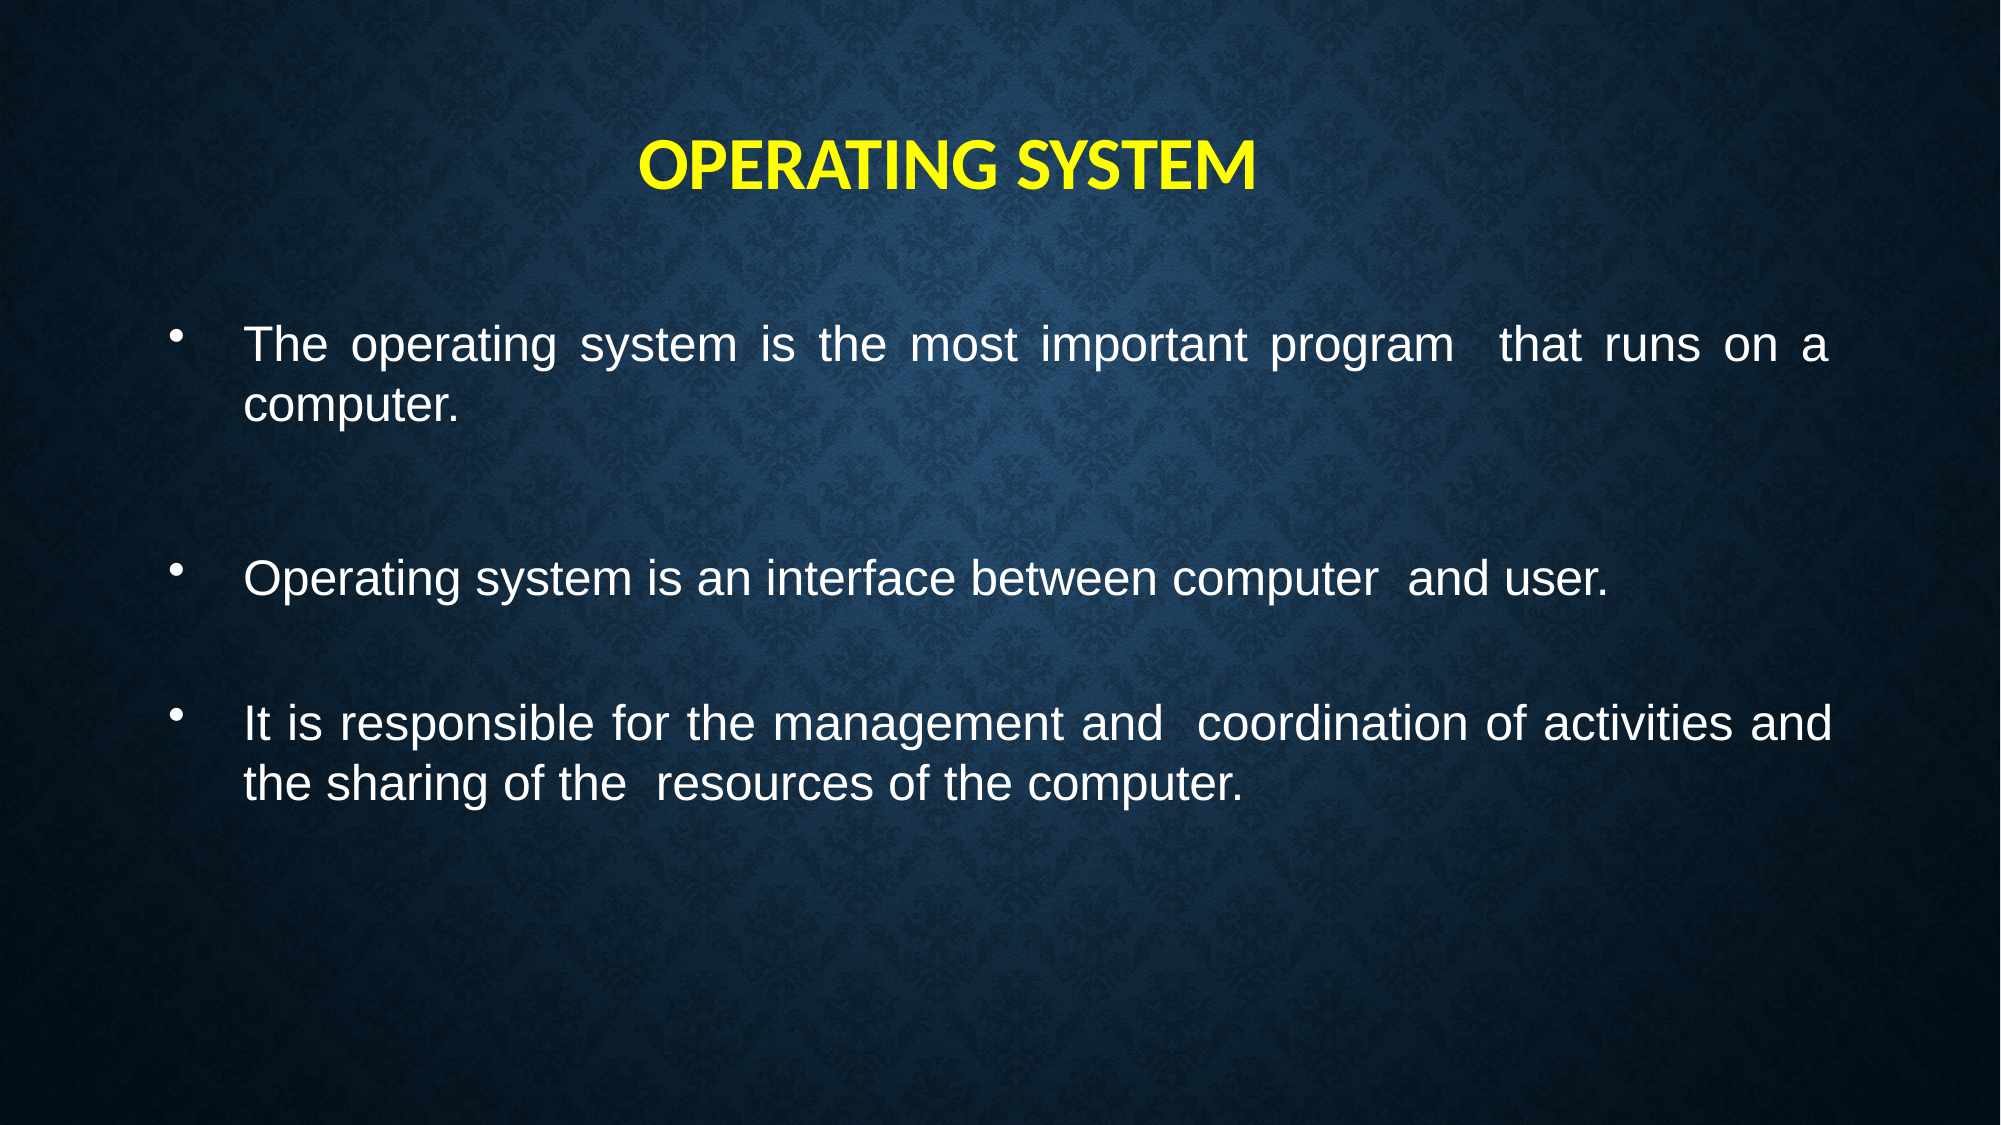

# Operating System
The operating system is the most important program  that runs on a computer.

Operating system is an interface between computer  and user.

It is responsible for the management and  coordination of activities and the sharing of the  resources of the computer.